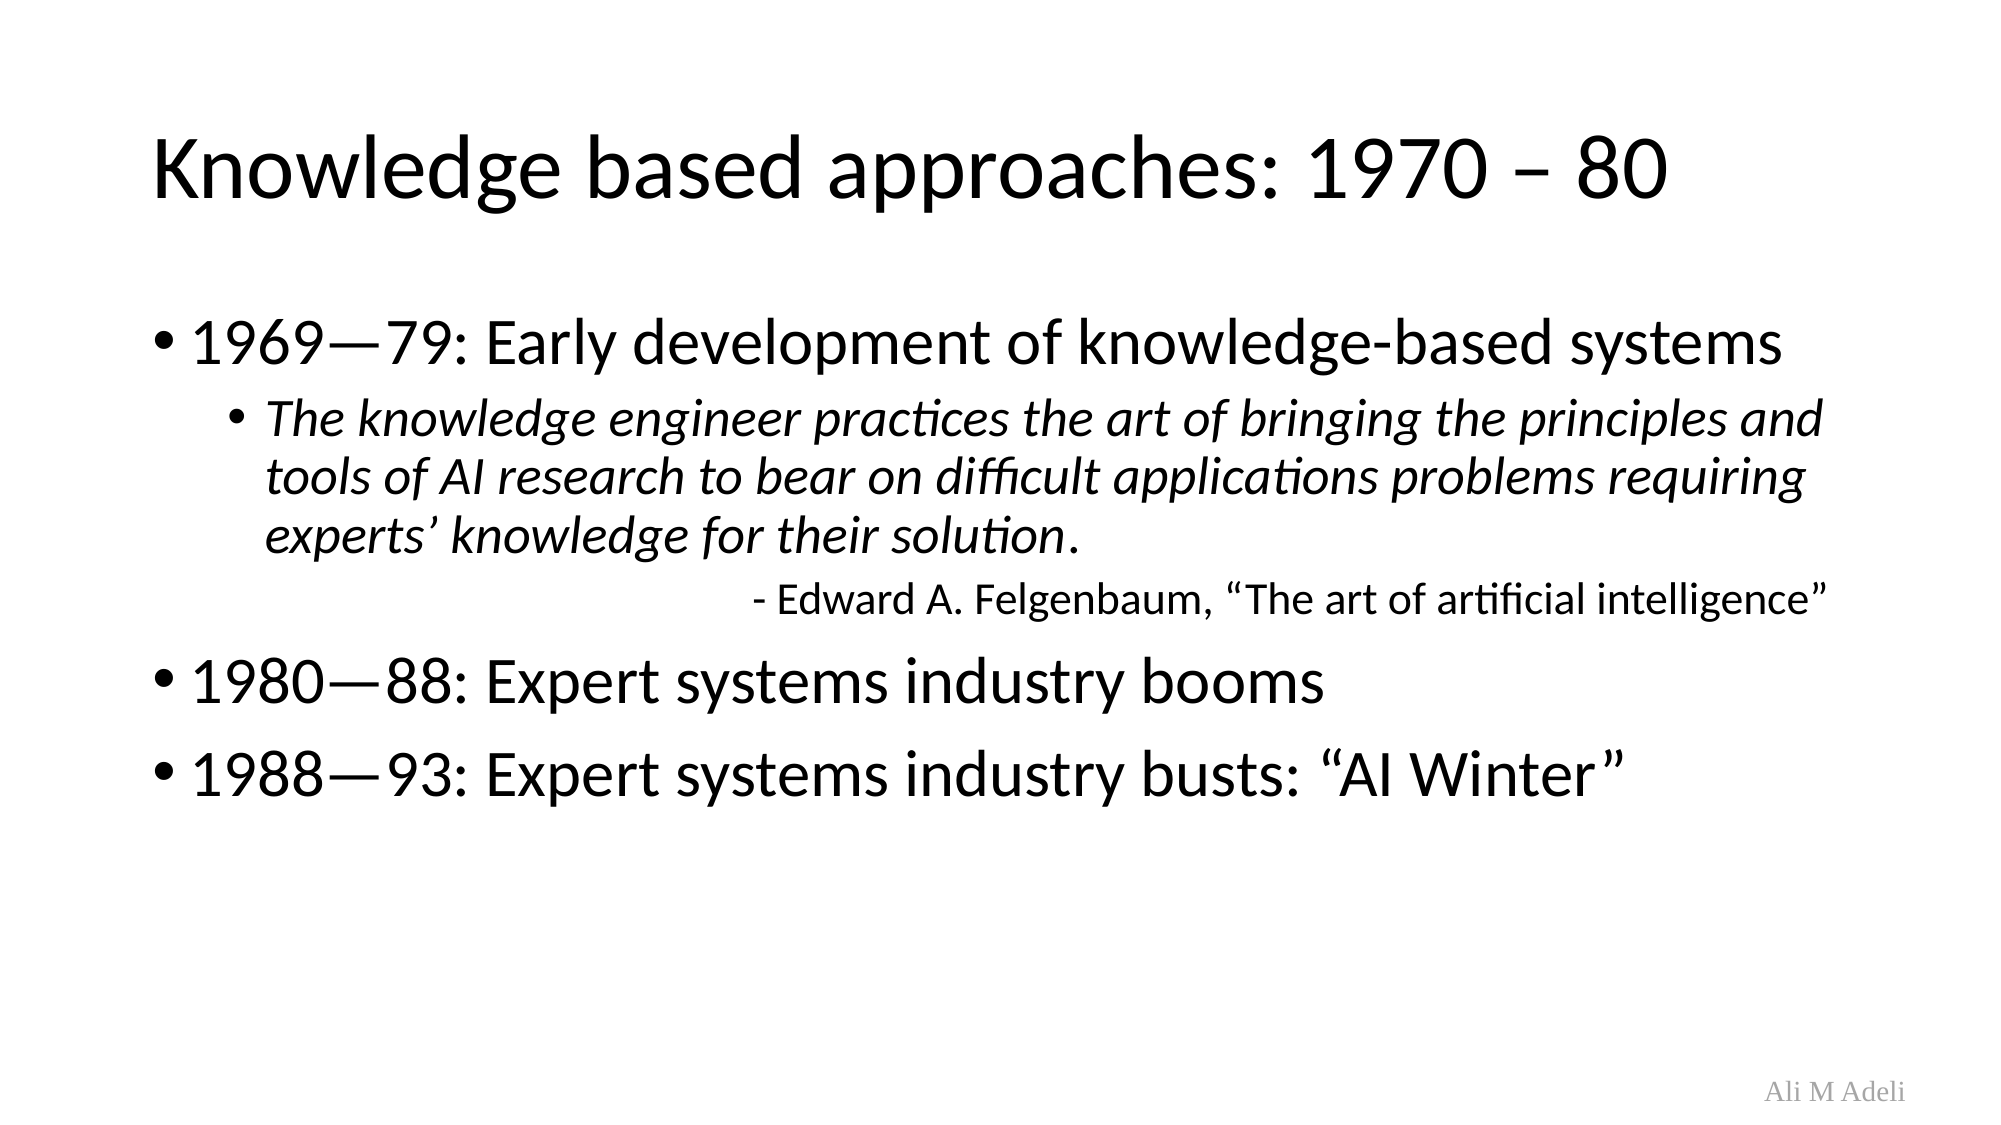

# Knowledge based approaches: 1970 – 80
1969—79: Early development of knowledge-based systems
The knowledge engineer practices the art of bringing the principles and tools of AI research to bear on difficult applications problems requiring experts’ knowledge for their solution.
			- Edward A. Felgenbaum, “The art of artificial intelligence”
1980—88: Expert systems industry booms
1988—93: Expert systems industry busts: “AI Winter”